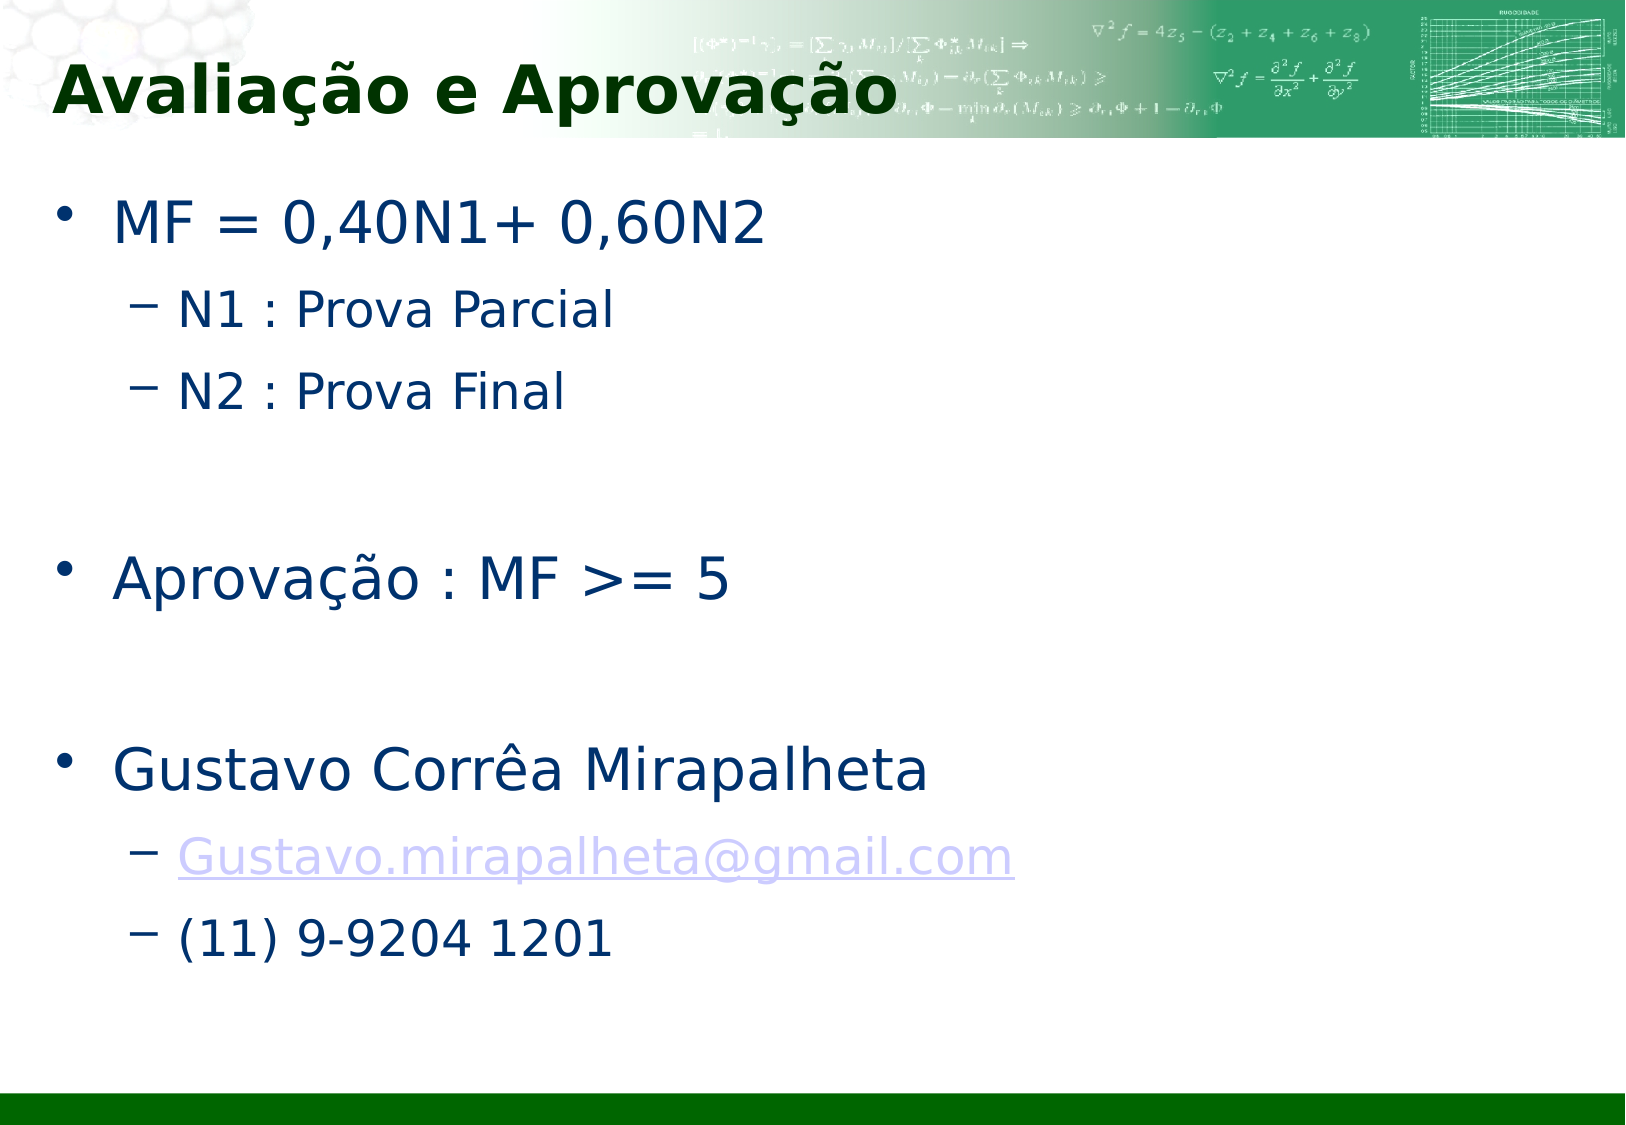

# Avaliação e Aprovação
MF = 0,40N1+ 0,60N2
N1 : Prova Parcial
N2 : Prova Final

Aprovação : MF >= 5

Gustavo Corrêa Mirapalheta
Gustavo.mirapalheta@gmail.com
(11) 9-9204 1201